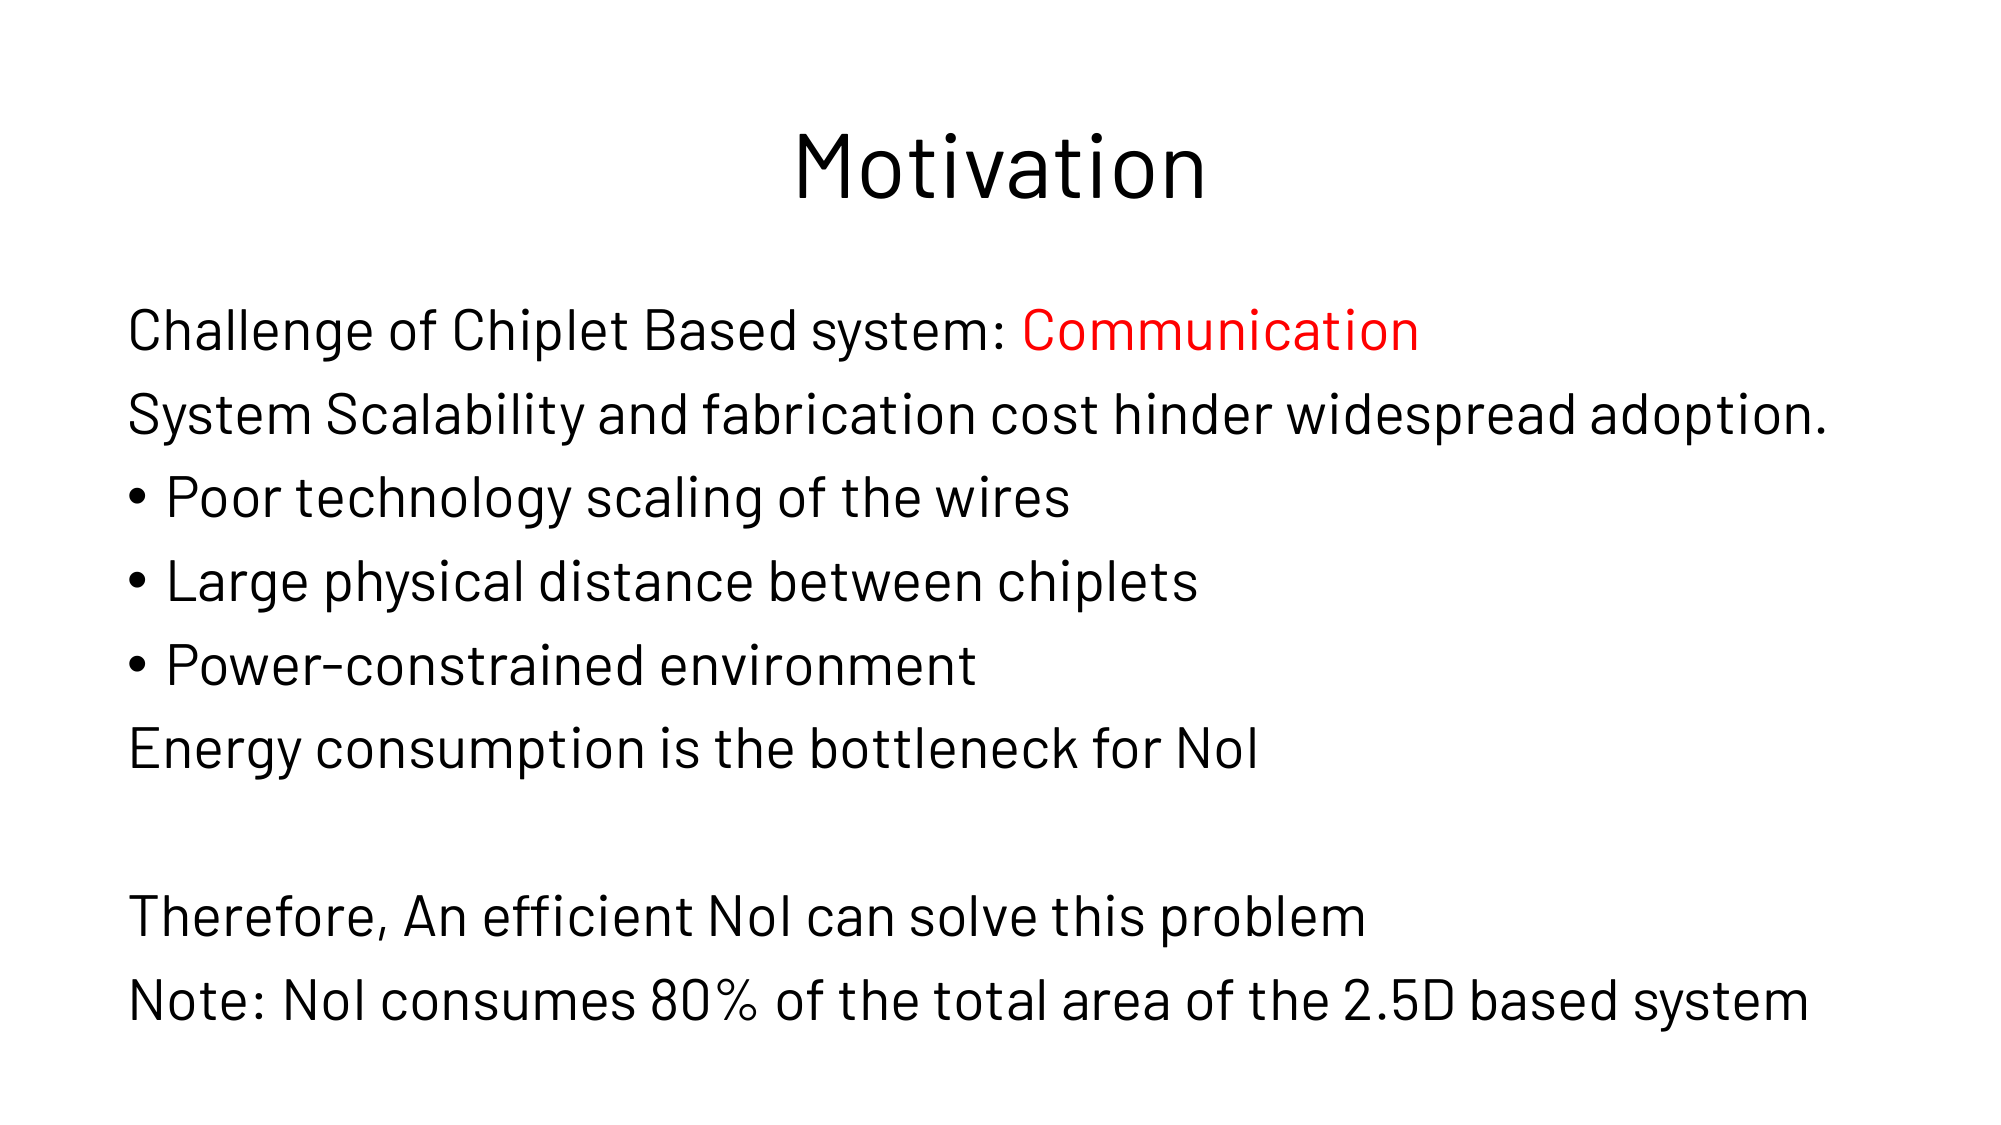

# Motivation
Challenge of Chiplet Based system: Communication
System Scalability and fabrication cost hinder widespread adoption.
Poor technology scaling of the wires
Large physical distance between chiplets
Power-constrained environment
Energy consumption is the bottleneck for NoI

Therefore, An efficient NoI can solve this problem
Note: NoI consumes 80% of the total area of the 2.5D based system